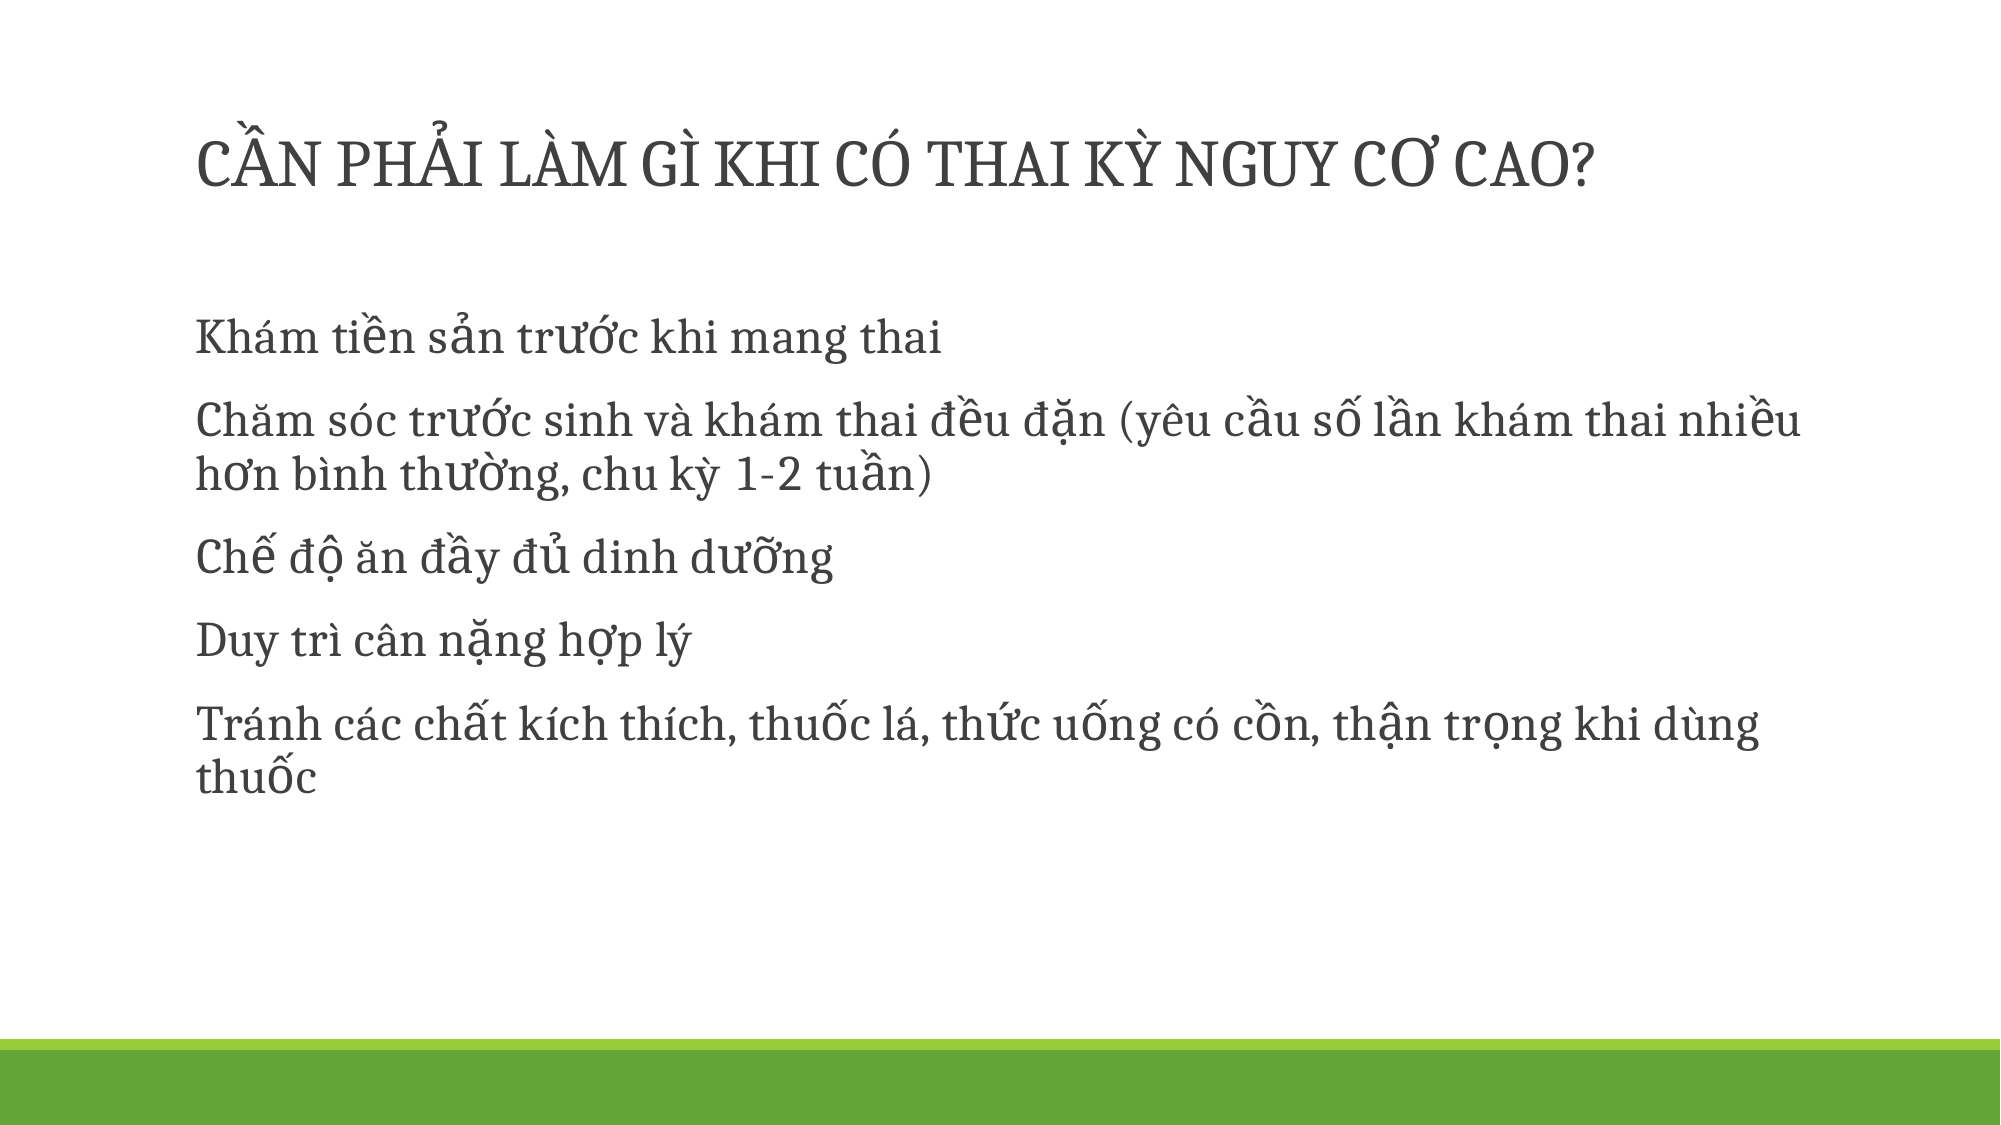

# CẦN PHẢI LÀM GÌ KHI CÓ THAI KỲ NGUY CƠ CAO?
Khám tiền sản trước khi mang thai
Chăm sóc trước sinh và khám thai đều đặn (yêu cầu số lần khám thai nhiều hơn bình thường, chu kỳ 1-2 tuần)
Chế độ ăn đầy đủ dinh dưỡng
Duy trì cân nặng hợp lý
Tránh các chất kích thích, thuốc lá, thức uống có cồn, thận trọng khi dùng thuốc